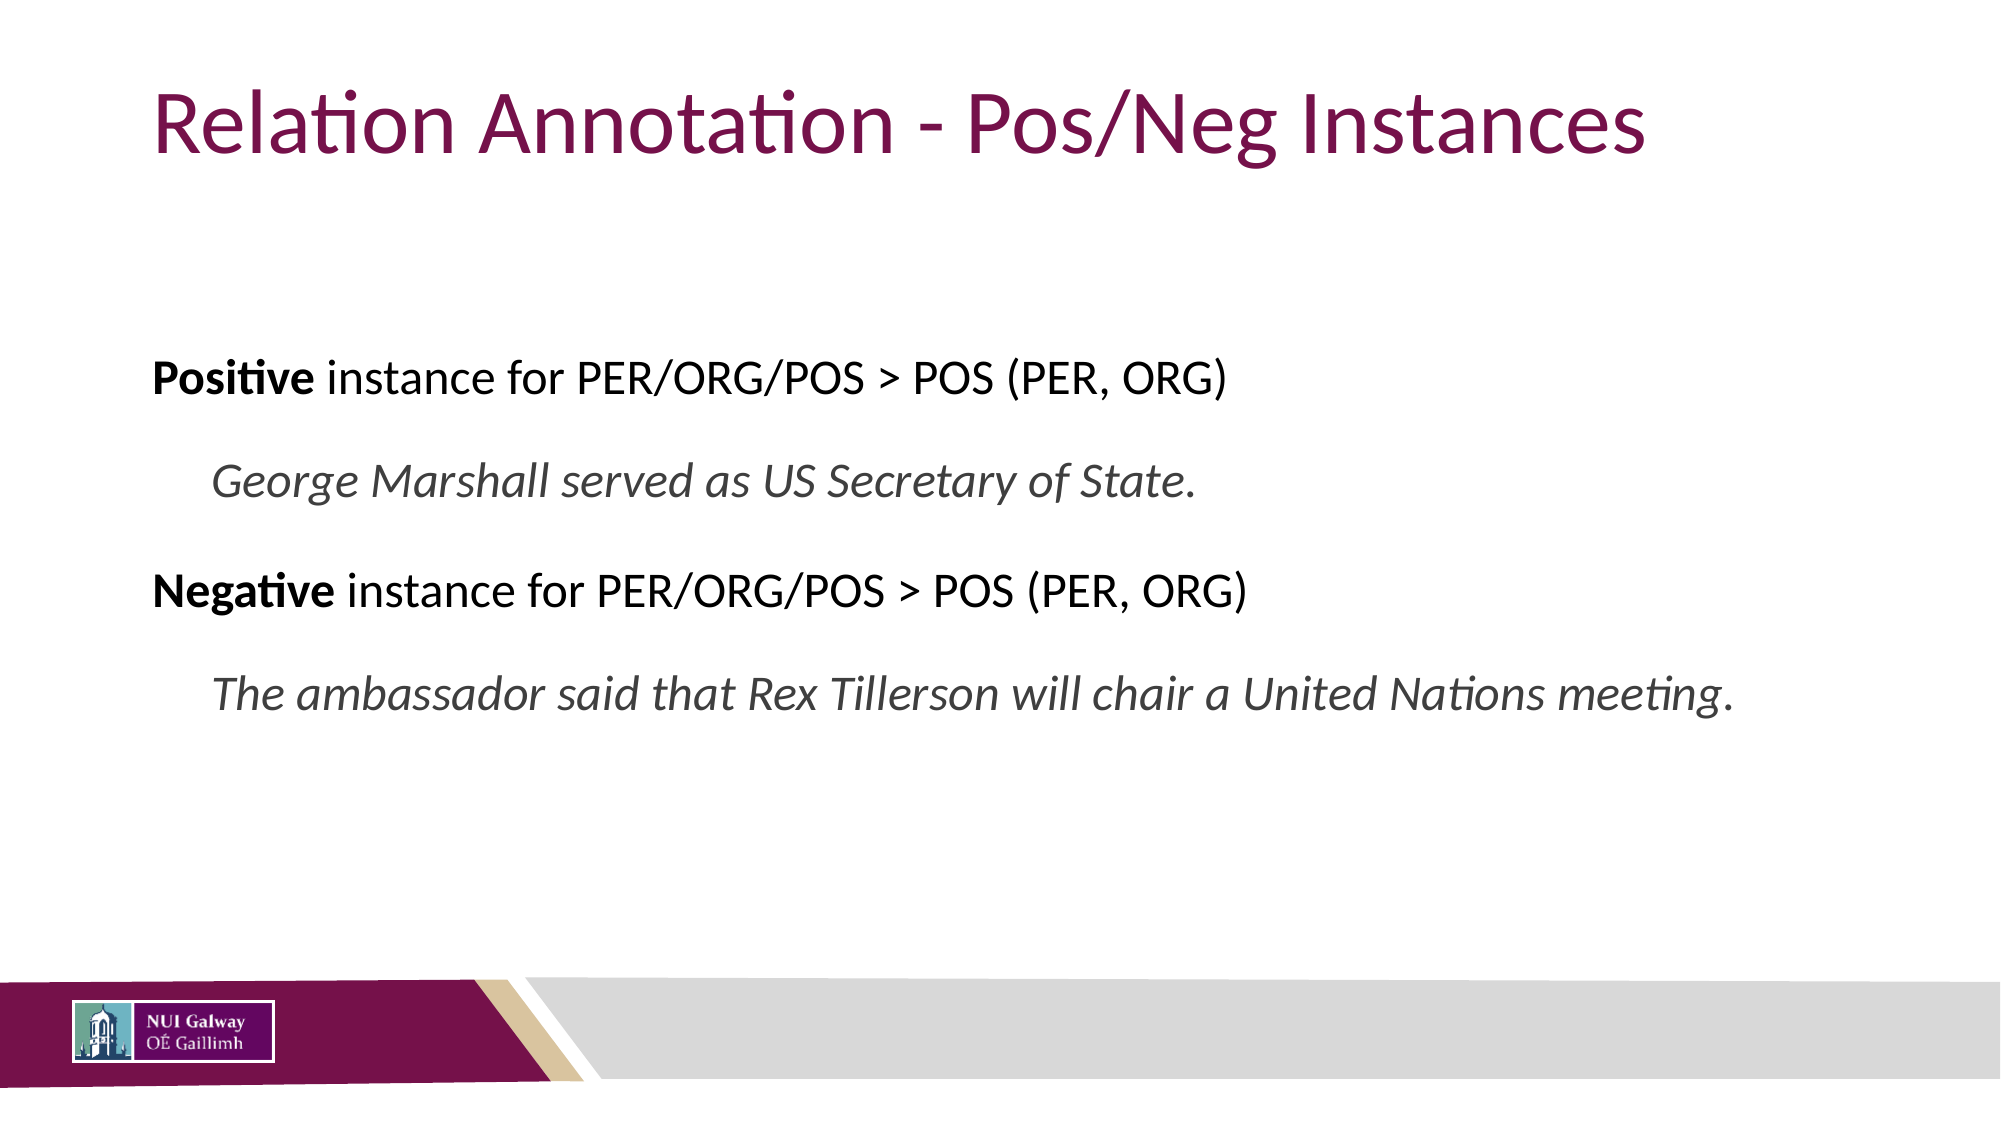

# Relation Annotation - Pos/Neg Instances
Positive instance for PER/ORG/POS > POS (PER, ORG)
George Marshall served as US Secretary of State.
Negative instance for PER/ORG/POS > POS (PER, ORG)
The ambassador said that Rex Tillerson will chair a United Nations meeting.